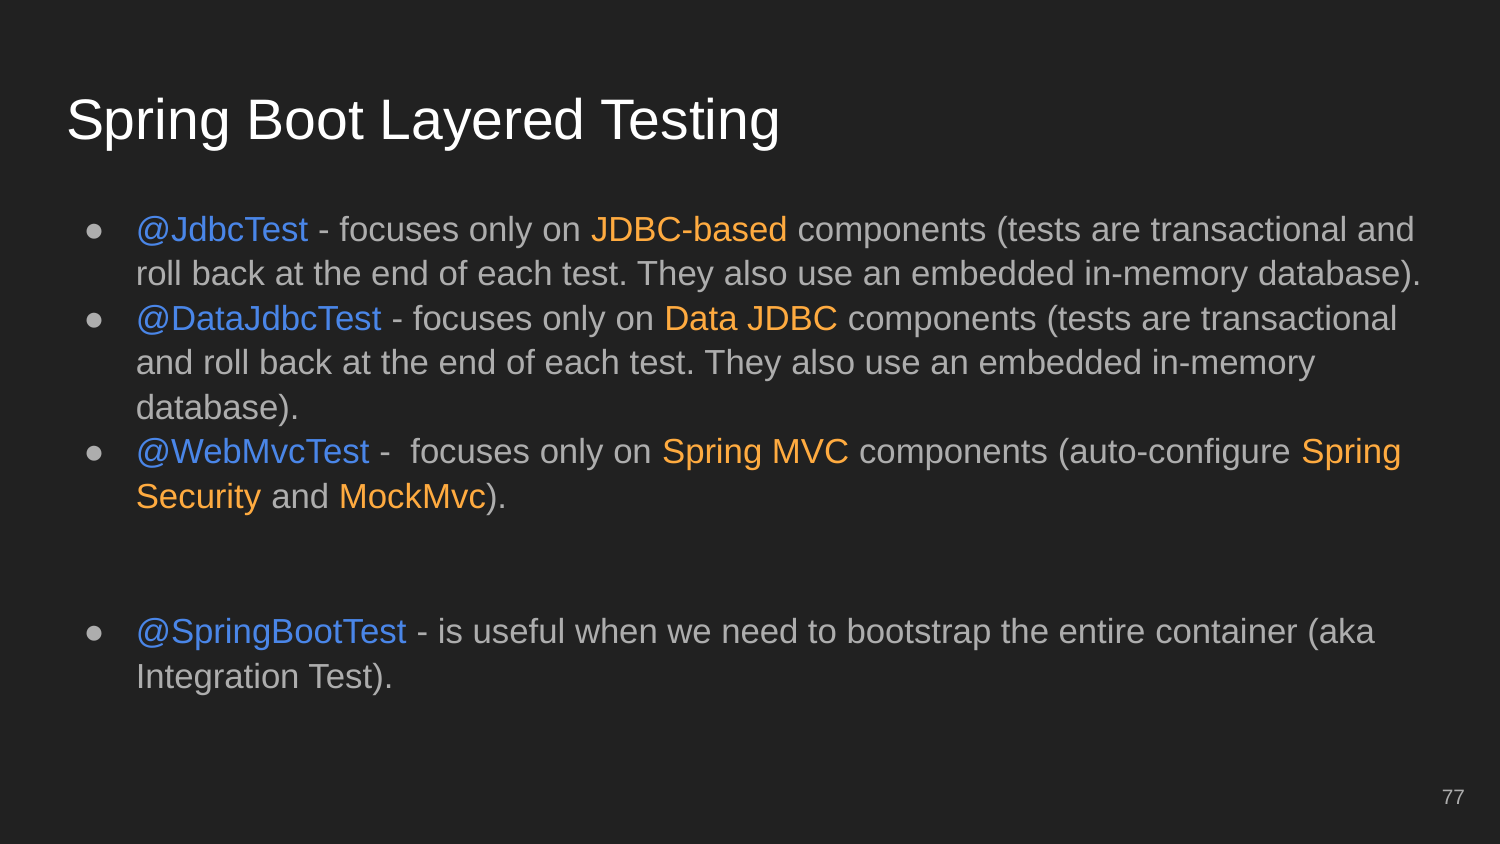

# Spring Boot Layered Testing
@JdbcTest - focuses only on JDBC-based components (tests are transactional and roll back at the end of each test. They also use an embedded in-memory database).
@DataJdbcTest - focuses only on Data JDBC components (tests are transactional and roll back at the end of each test. They also use an embedded in-memory database).
@WebMvcTest -  focuses only on Spring MVC components (auto-configure Spring Security and MockMvc).

@SpringBootTest - is useful when we need to bootstrap the entire container (aka Integration Test).
77